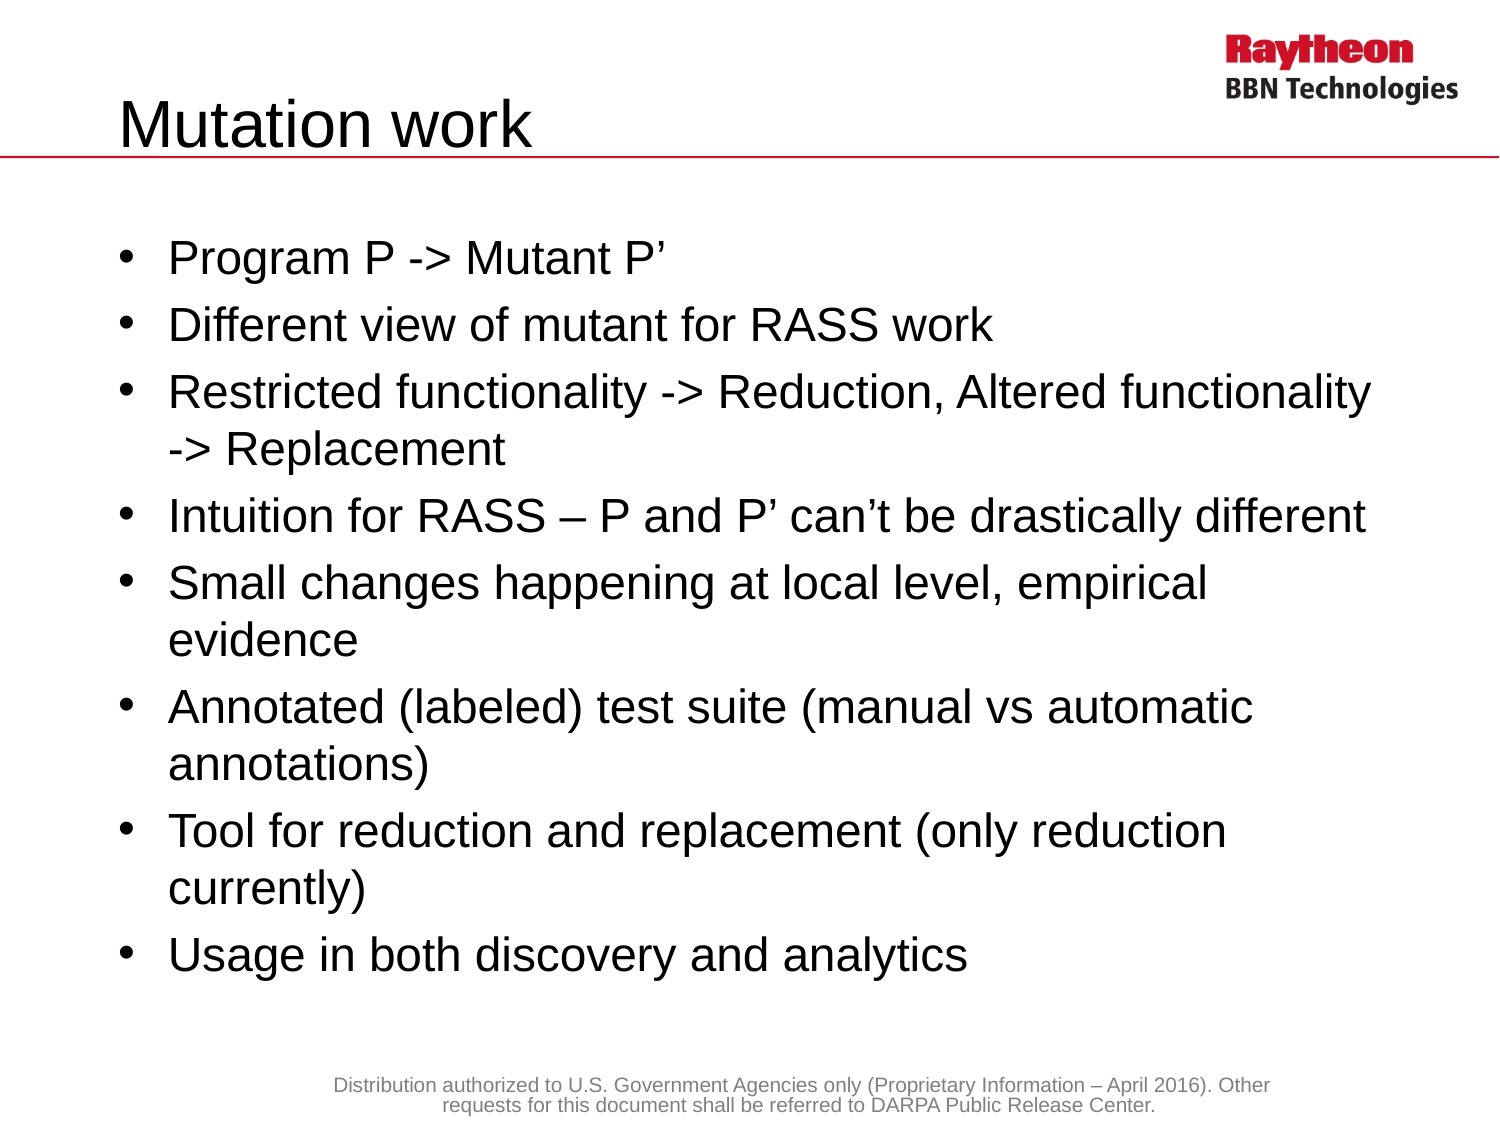

# Mutation work
Program P -> Mutant P’
Different view of mutant for RASS work
Restricted functionality -> Reduction, Altered functionality -> Replacement
Intuition for RASS – P and P’ can’t be drastically different
Small changes happening at local level, empirical evidence
Annotated (labeled) test suite (manual vs automatic annotations)
Tool for reduction and replacement (only reduction currently)
Usage in both discovery and analytics